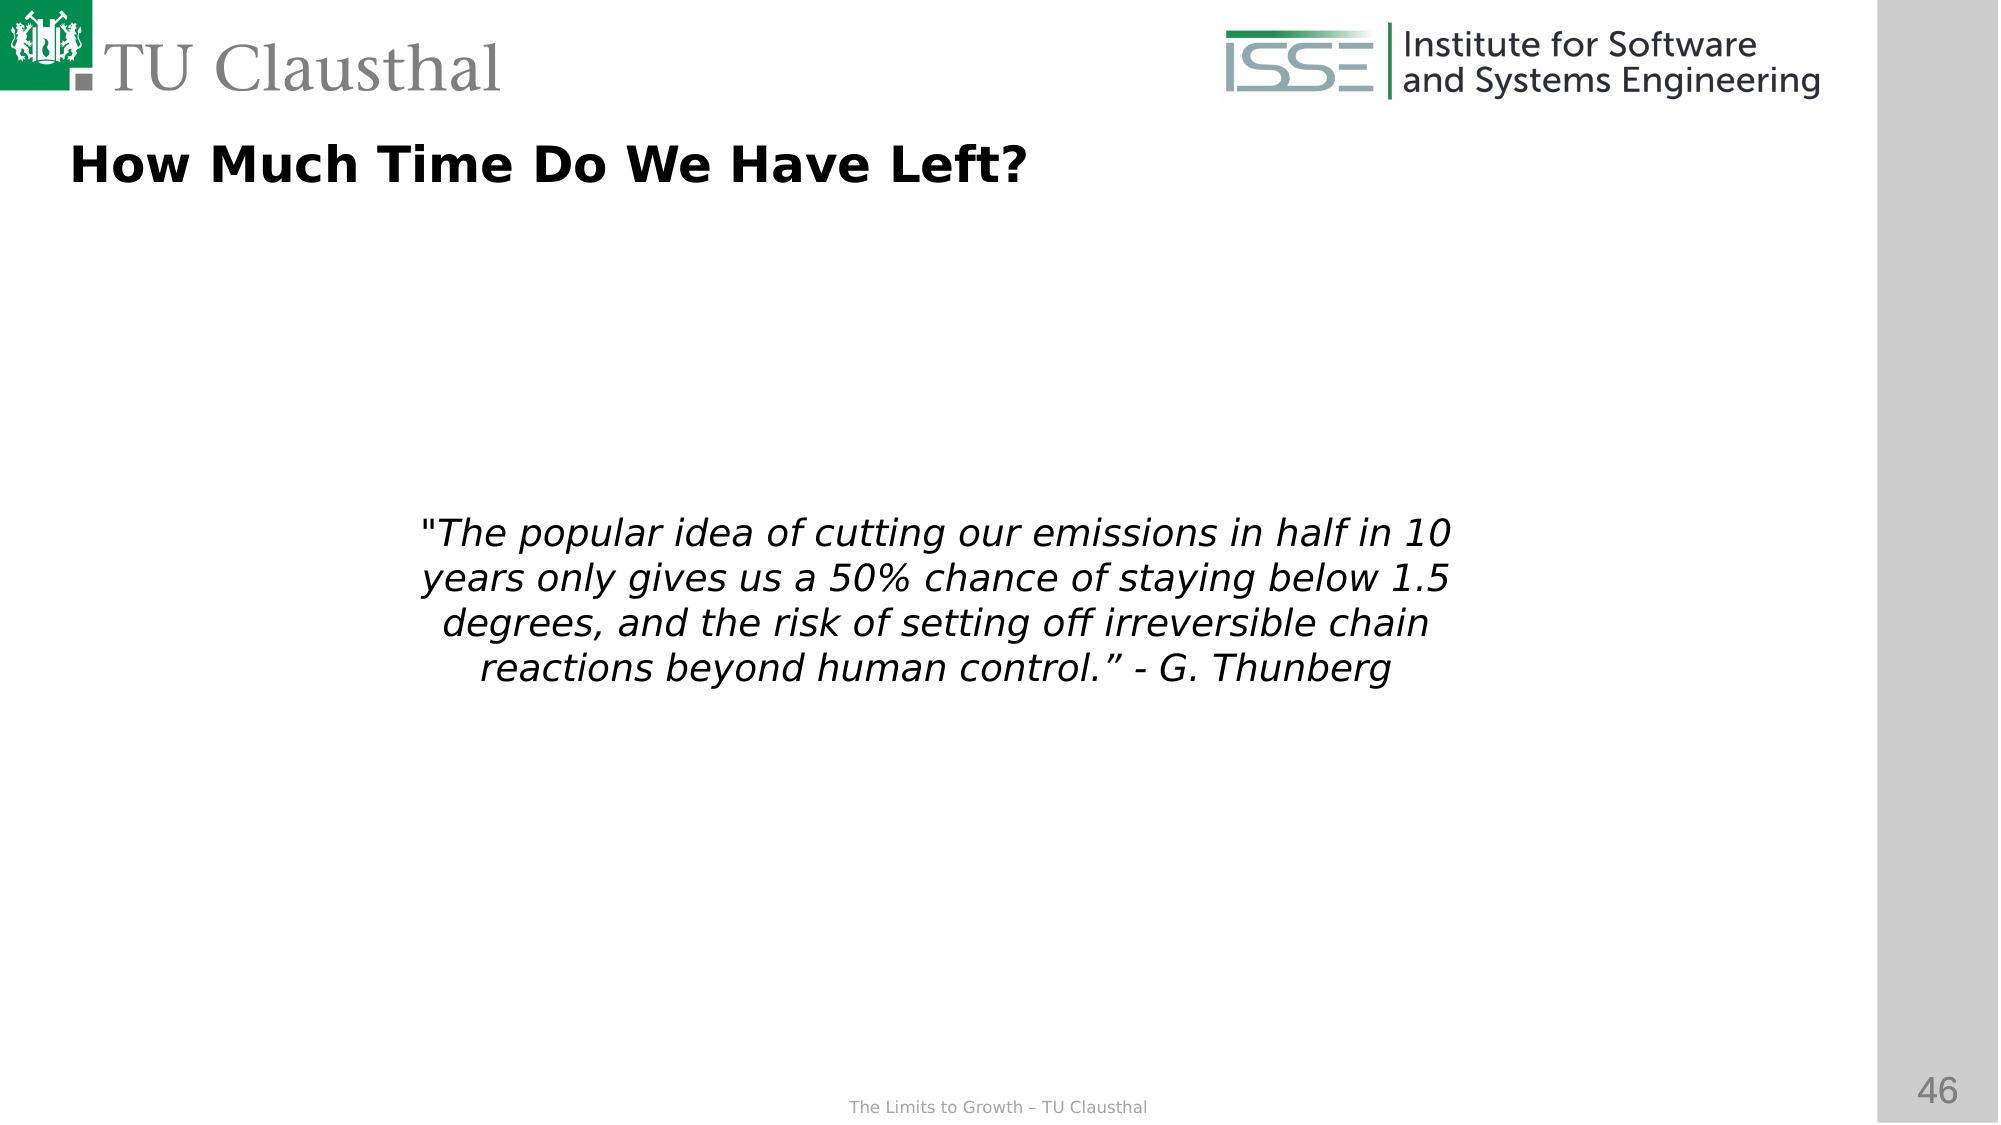

How Much Time Do We Have Left?

"The popular idea of cutting our emissions in half in 10 years only gives us a 50% chance of staying below 1.5 degrees, and the risk of setting off irreversible chain reactions beyond human control.” - G. Thunberg